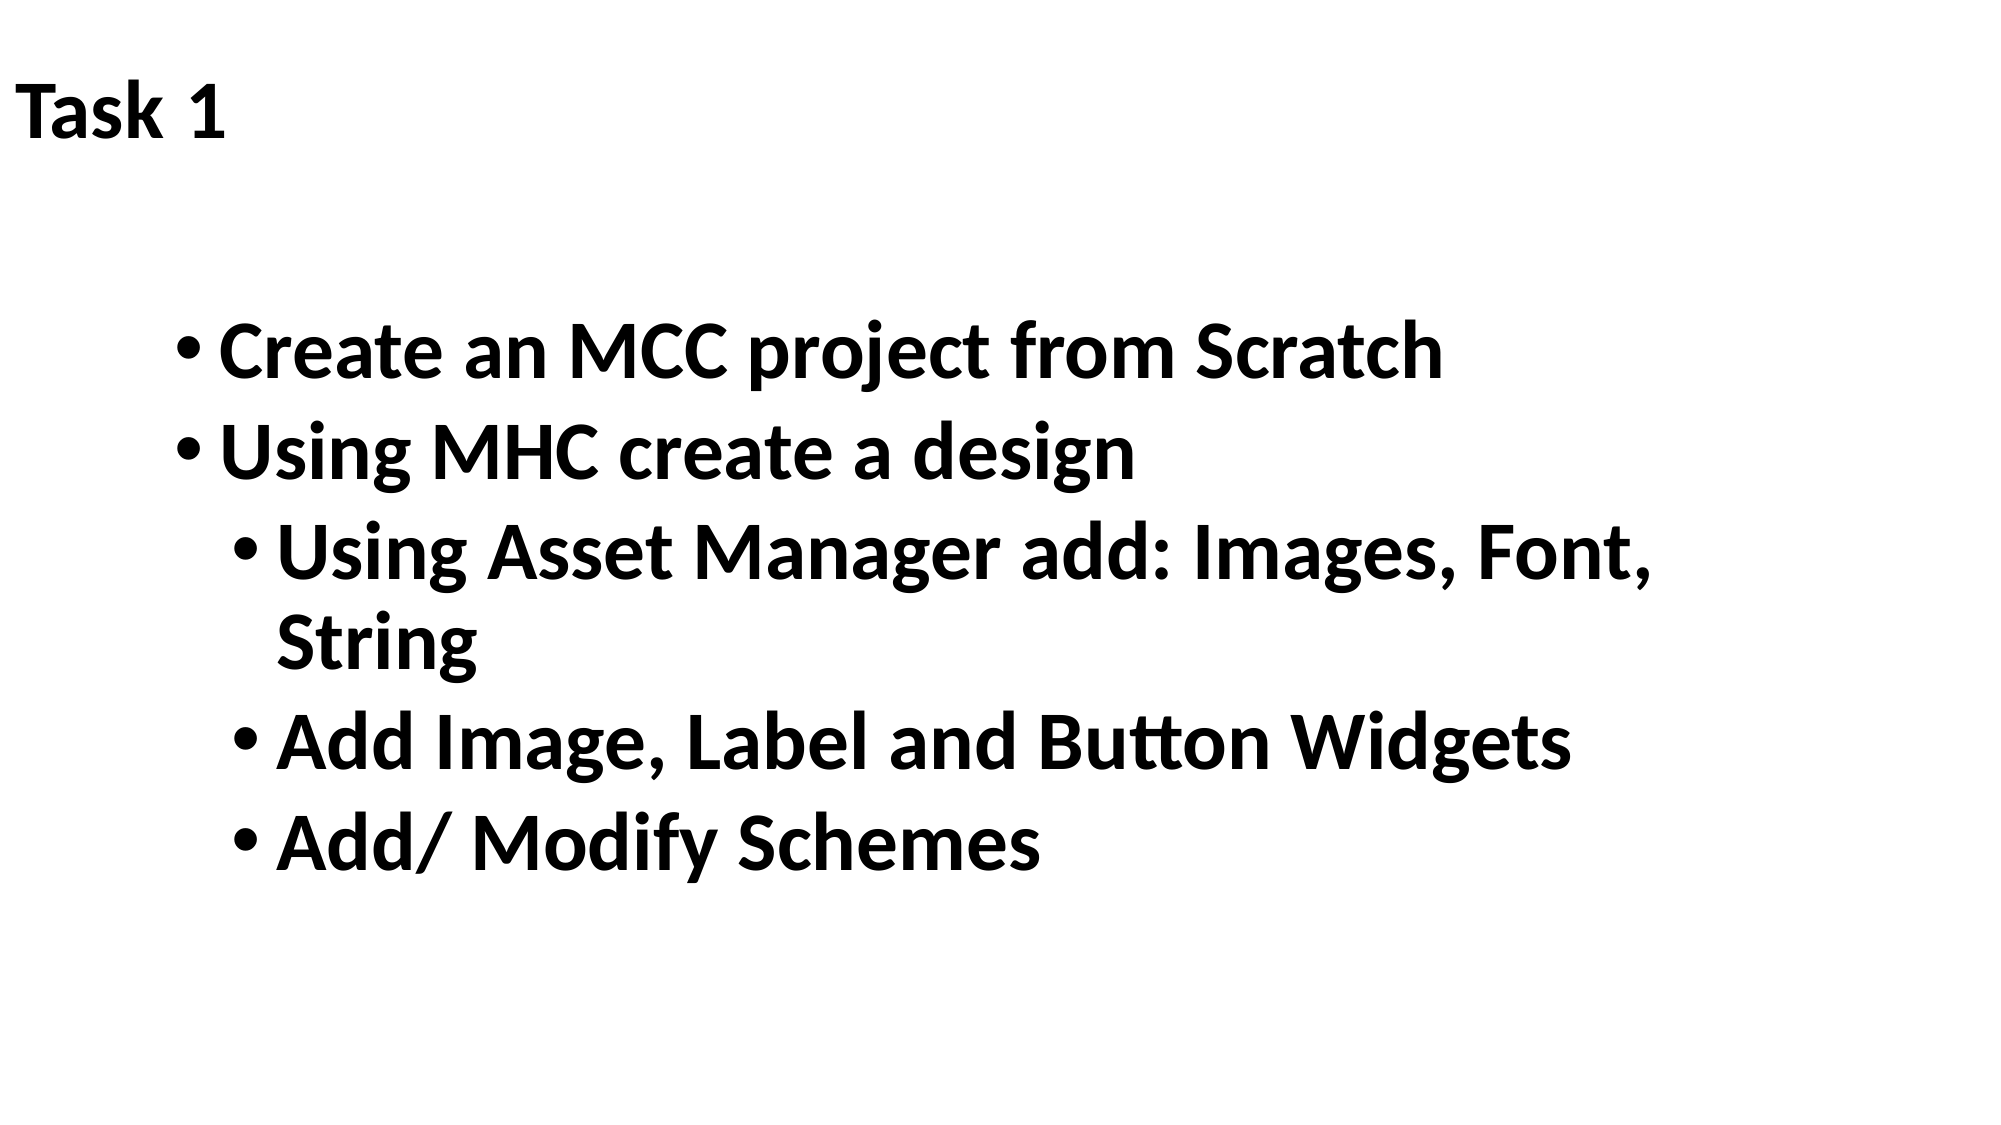

# Task 1
Create an MCC project from Scratch
Using MHC create a design
Using Asset Manager add: Images, Font, String
Add Image, Label and Button Widgets
Add/ Modify Schemes